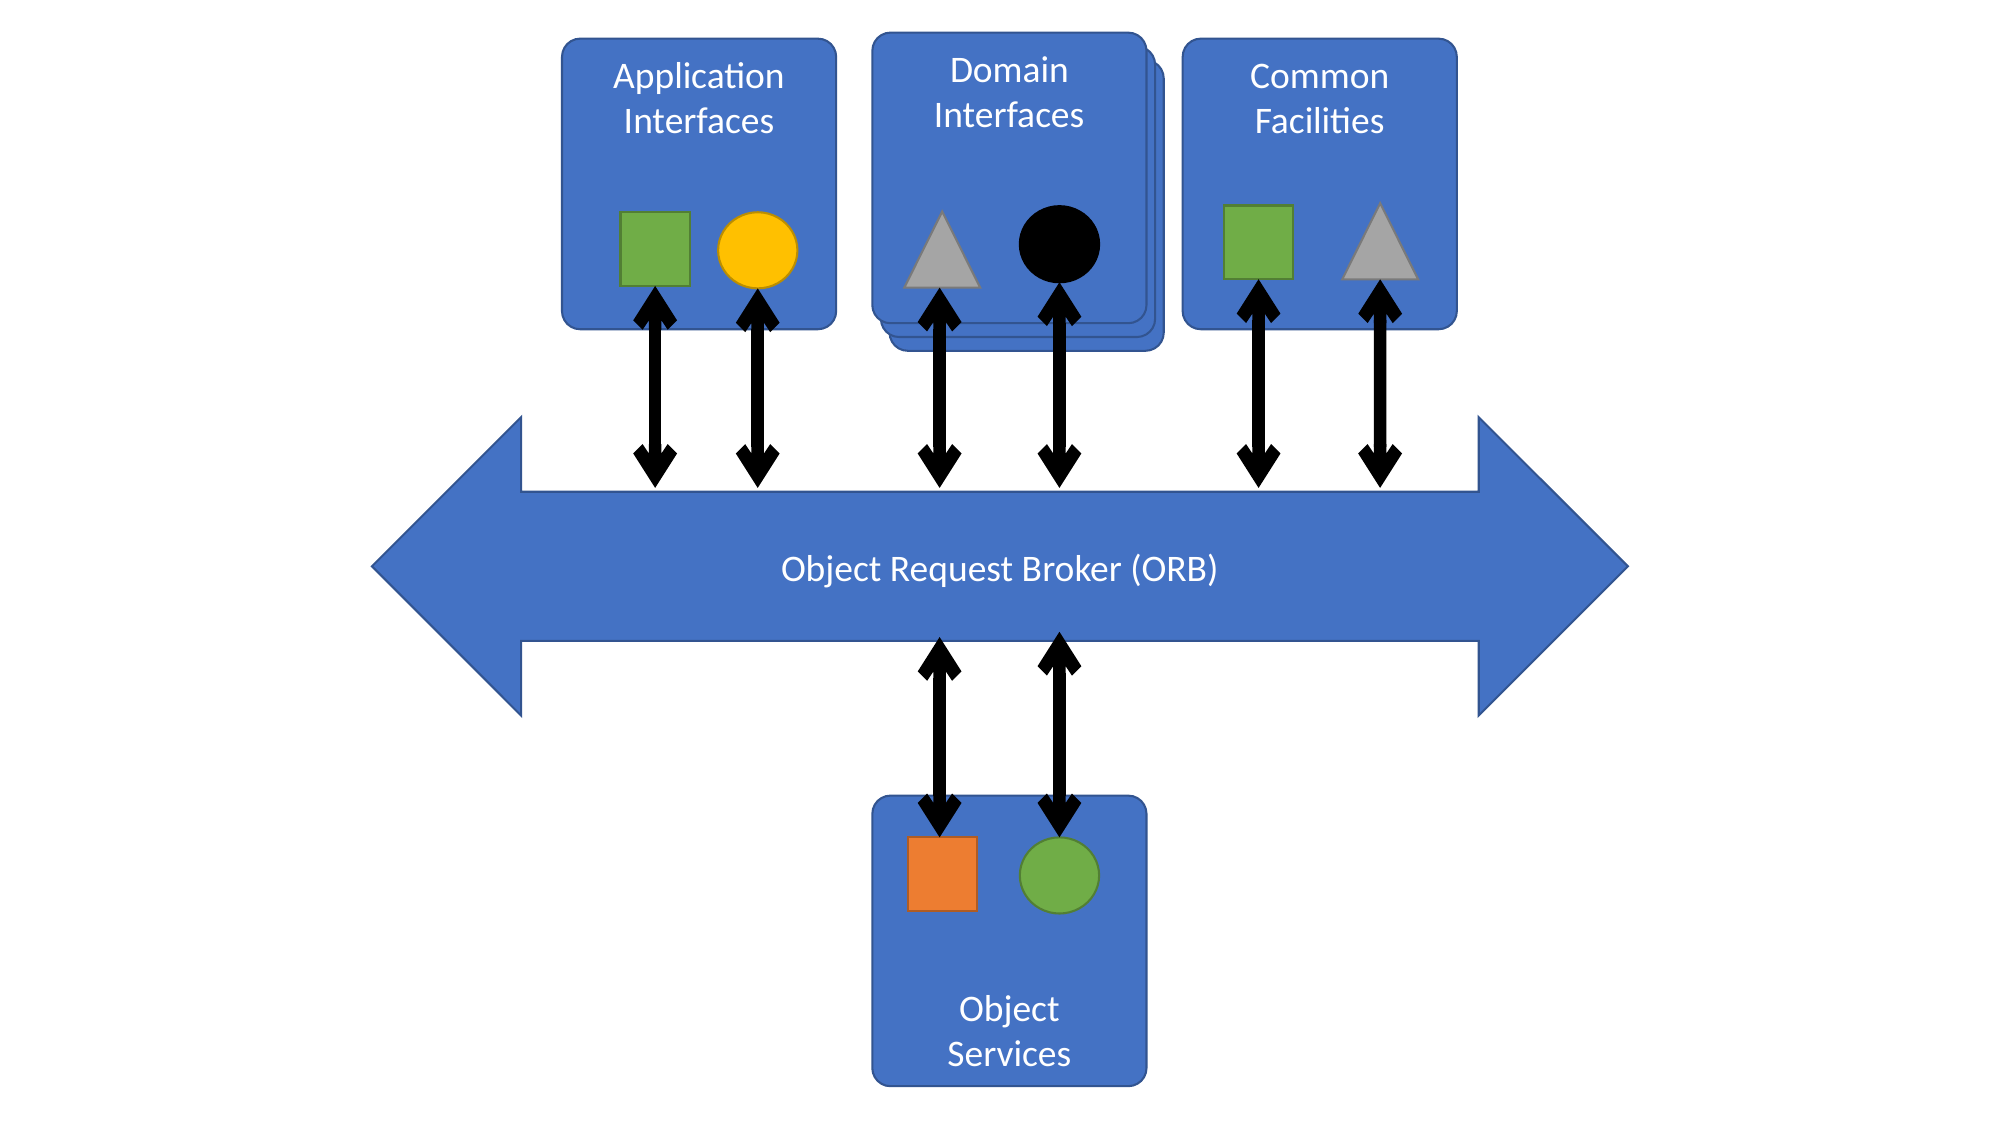

Domain
Interfaces
Application
Interfaces
Common
Facilities

Object Request Broker (ORB)
Object
Services